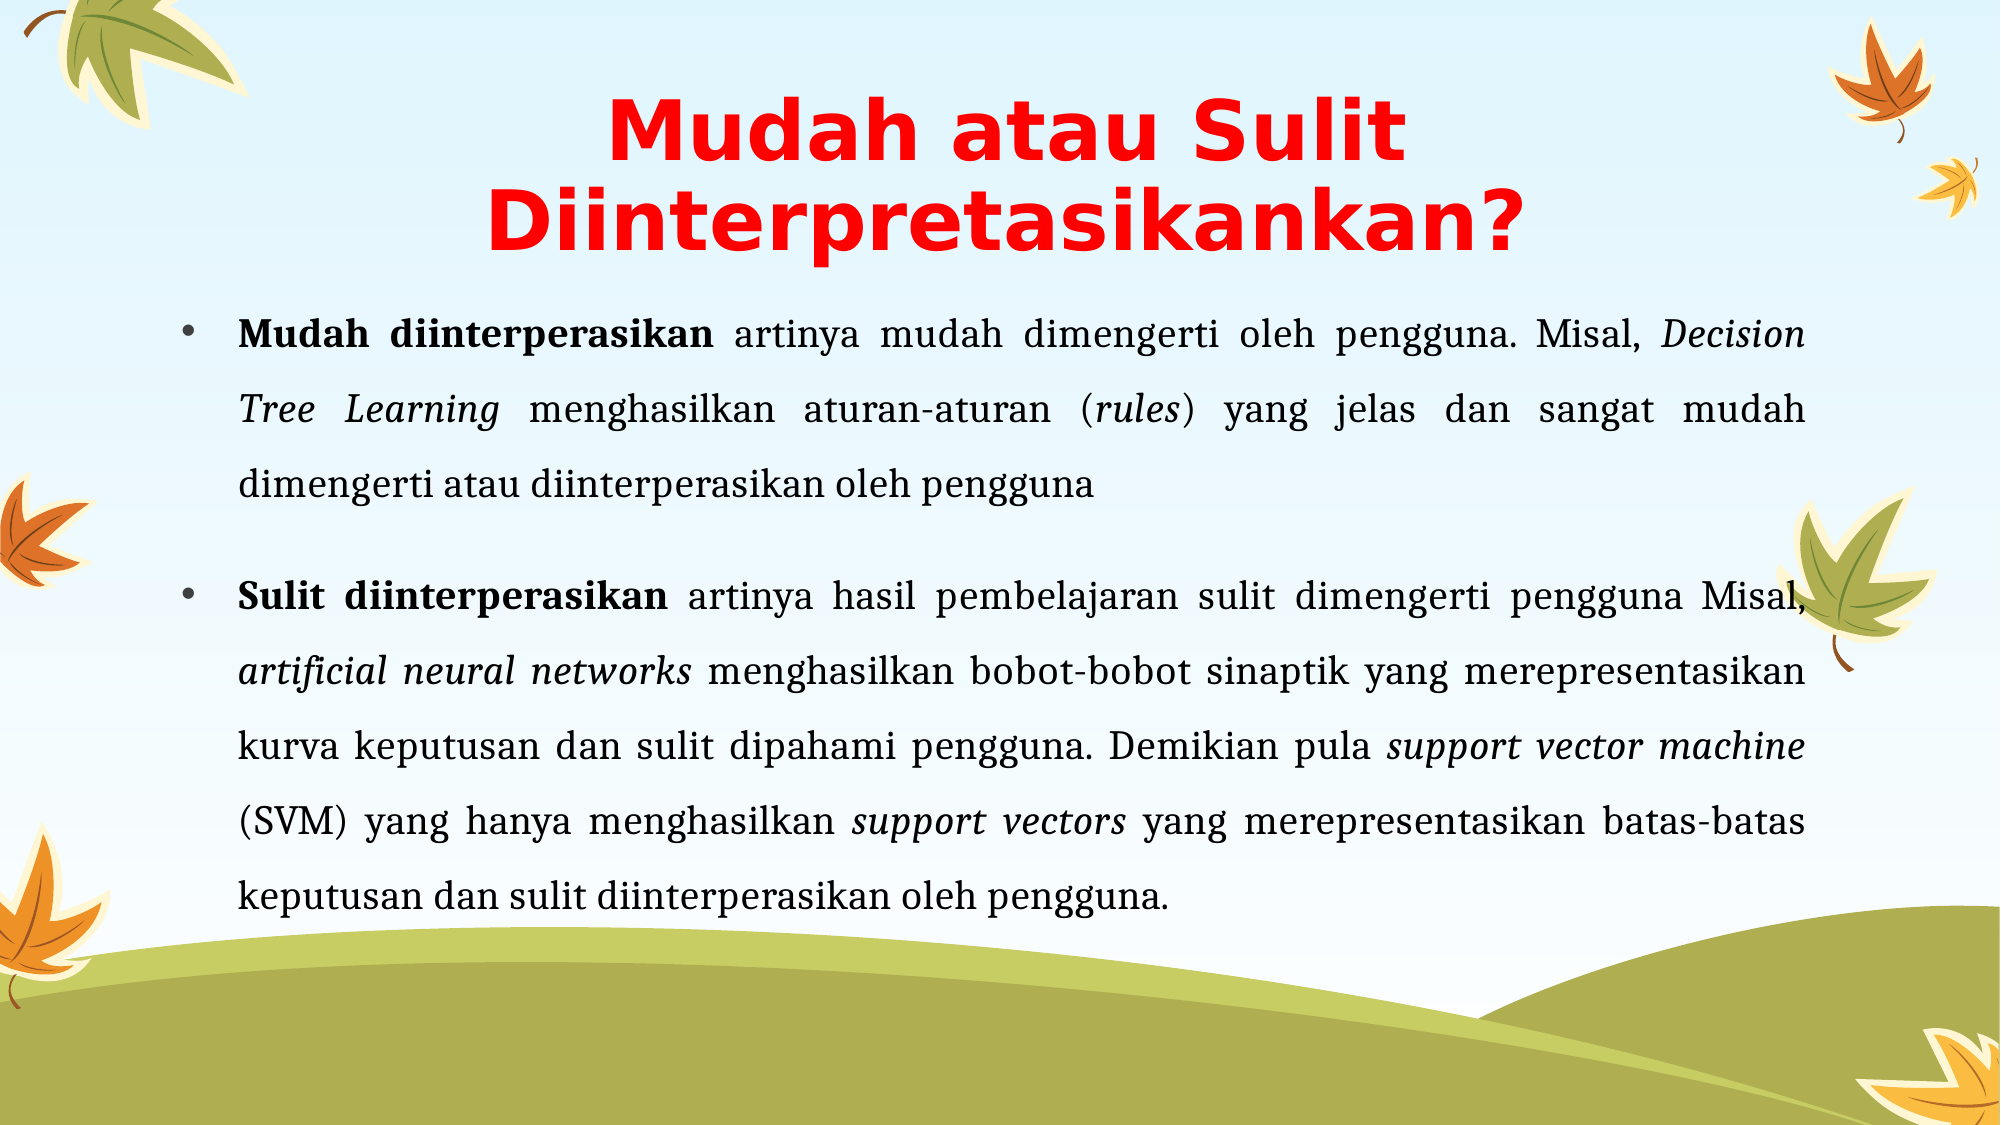

# Mudah atau Sulit Diinterpretasikankan?
Mudah diinterperasikan artinya mudah dimengerti oleh pengguna. Misal, Decision Tree Learning menghasilkan aturan-aturan (rules) yang jelas dan sangat mudah dimengerti atau diinterperasikan oleh pengguna
Sulit diinterperasikan artinya hasil pembelajaran sulit dimengerti pengguna Misal, artificial neural networks menghasilkan bobot-bobot sinaptik yang merepresentasikan kurva keputusan dan sulit dipahami pengguna. Demikian pula support vector machine (SVM) yang hanya menghasilkan support vectors yang merepresentasikan batas-batas keputusan dan sulit diinterperasikan oleh pengguna.